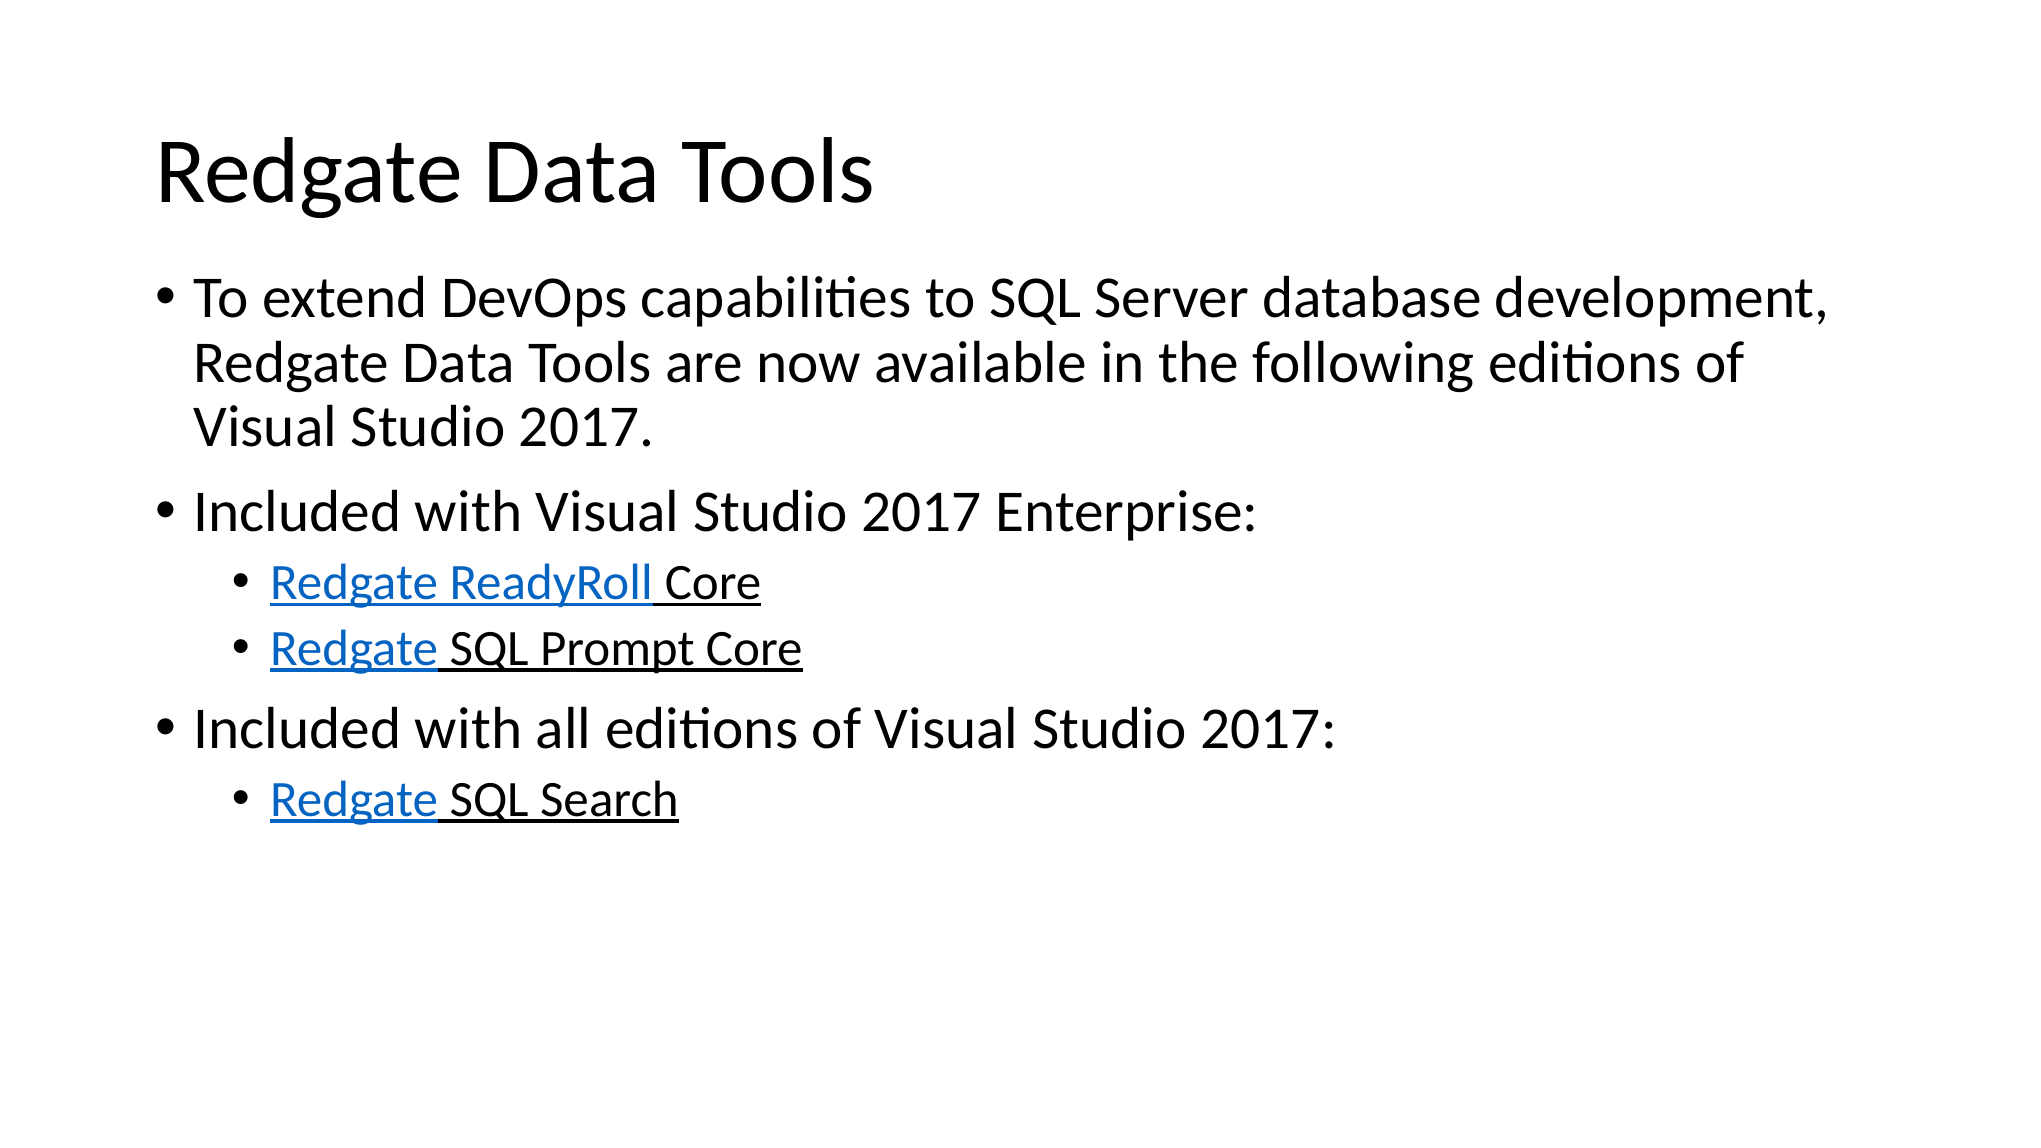

# Redgate Data Tools
To extend DevOps capabilities to SQL Server database development, Redgate Data Tools are now available in the following editions of Visual Studio 2017.
Included with Visual Studio 2017 Enterprise:
Redgate ReadyRoll Core
Redgate SQL Prompt Core
Included with all editions of Visual Studio 2017:
Redgate SQL Search